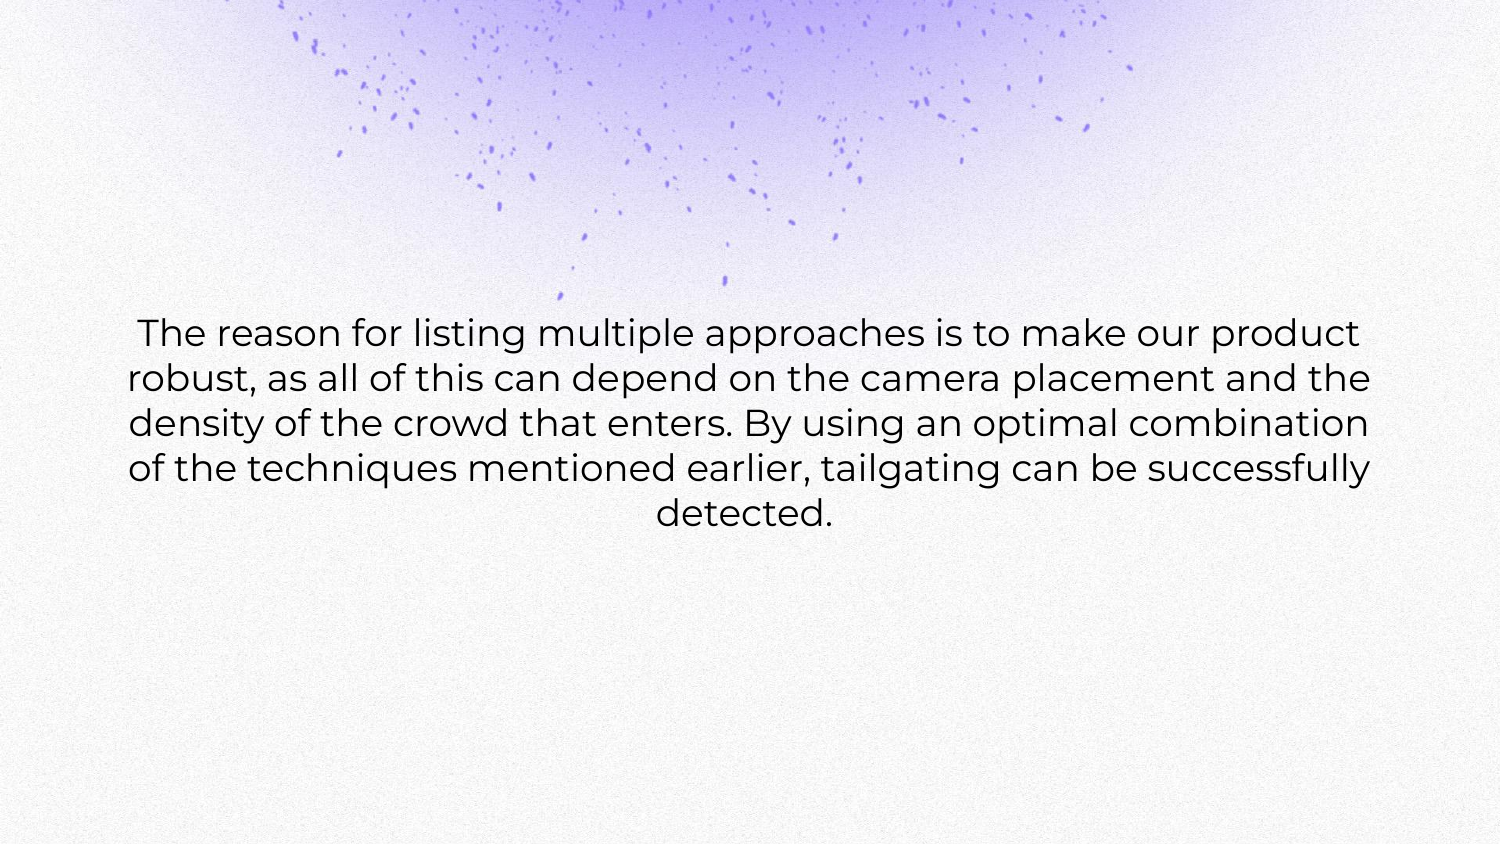

# The reason for listing multiple approaches is to make our product robust, as all of this can depend on the camera placement and the density of the crowd that enters. By using an optimal combination of the techniques mentioned earlier, tailgating can be successfully detected.